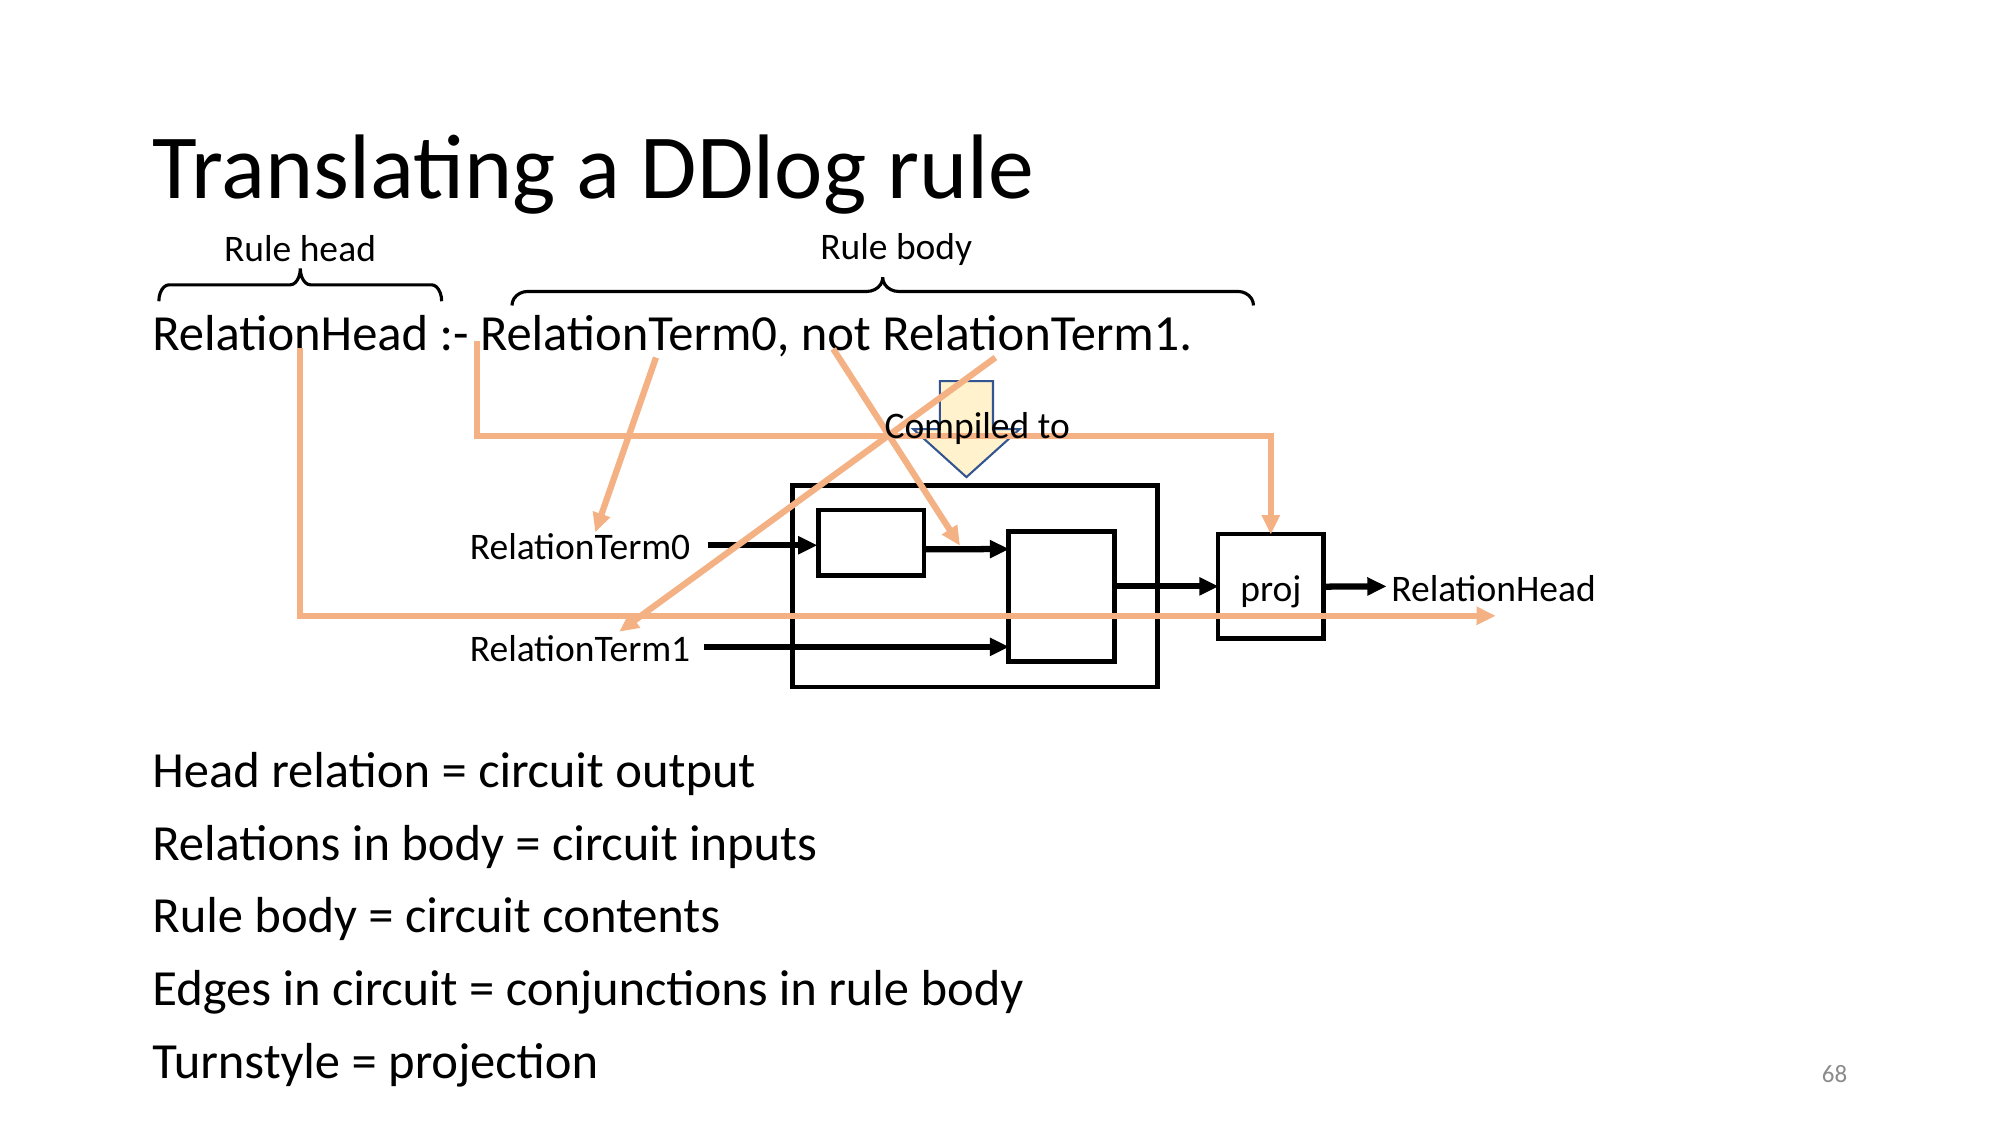

# Translating a DDlog rule

Rule body
Rule head
RelationHead :- RelationTerm0, not RelationTerm1.

Head relation = circuit output
Relations in body = circuit inputs
Rule body = circuit contents
Edges in circuit = conjunctions in rule body
Turnstyle = projection

Compiled to

RelationTerm0

proj
RelationHead
RelationTerm1
68